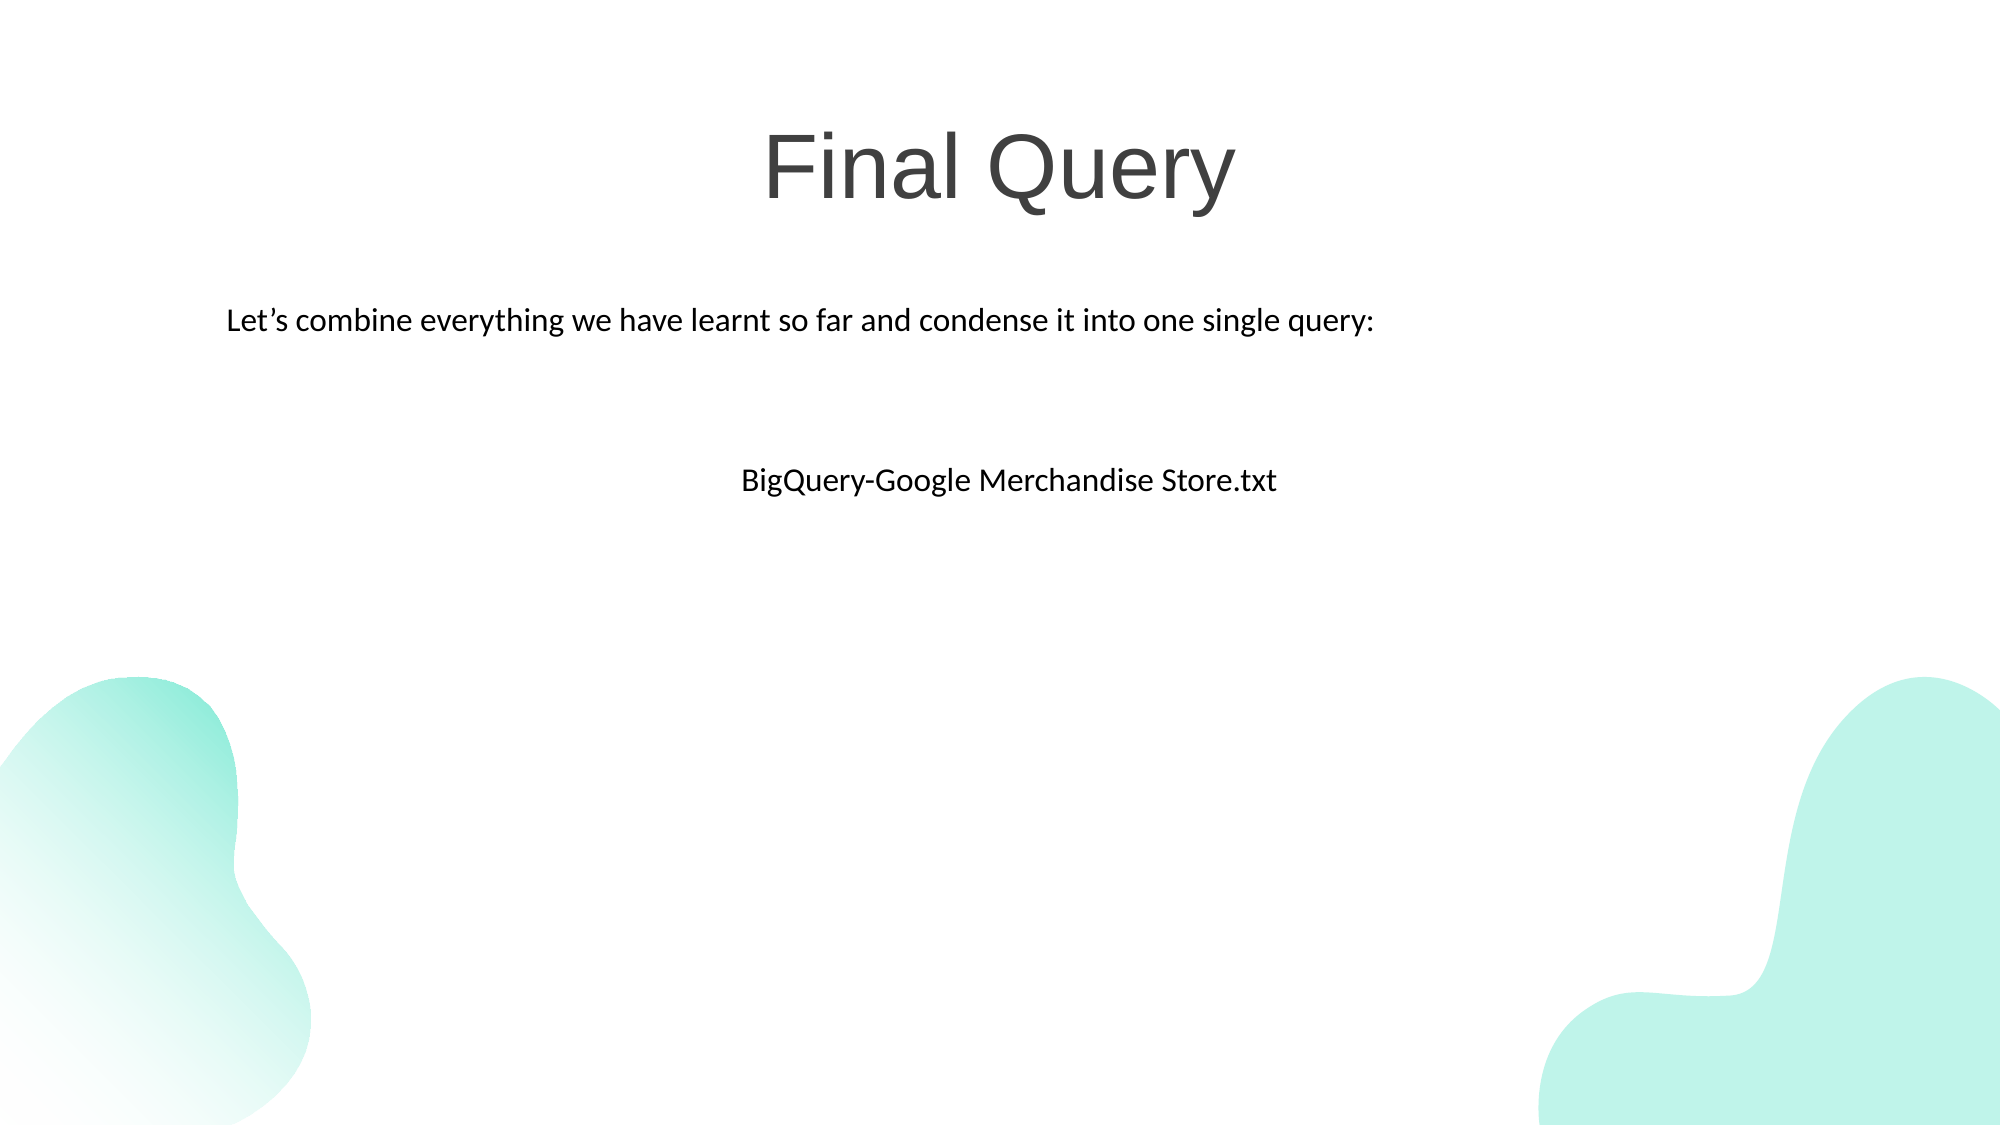

# Final Query
Let’s combine everything we have learnt so far and condense it into one single query:

     BigQuery-Google Merchandise Store.txt